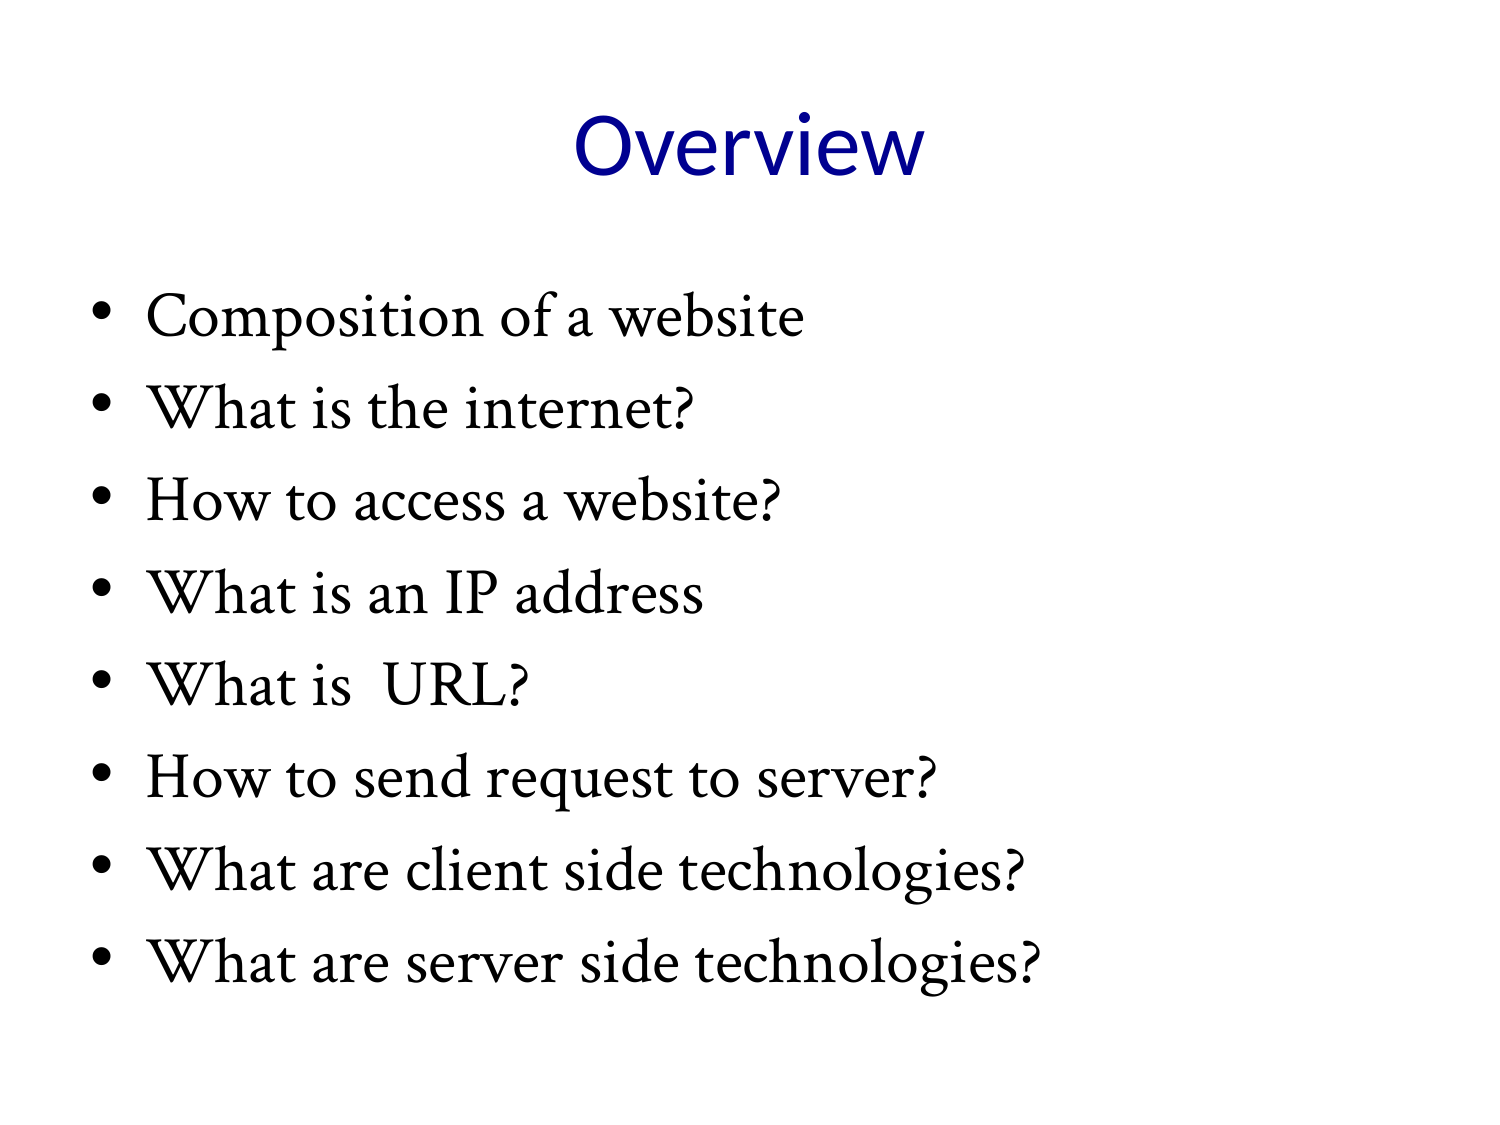

# Overview
Composition of a website
What is the internet?
How to access a website?
What is an IP address
What is  URL?
How to send request to server?
What are client side technologies?
What are server side technologies?